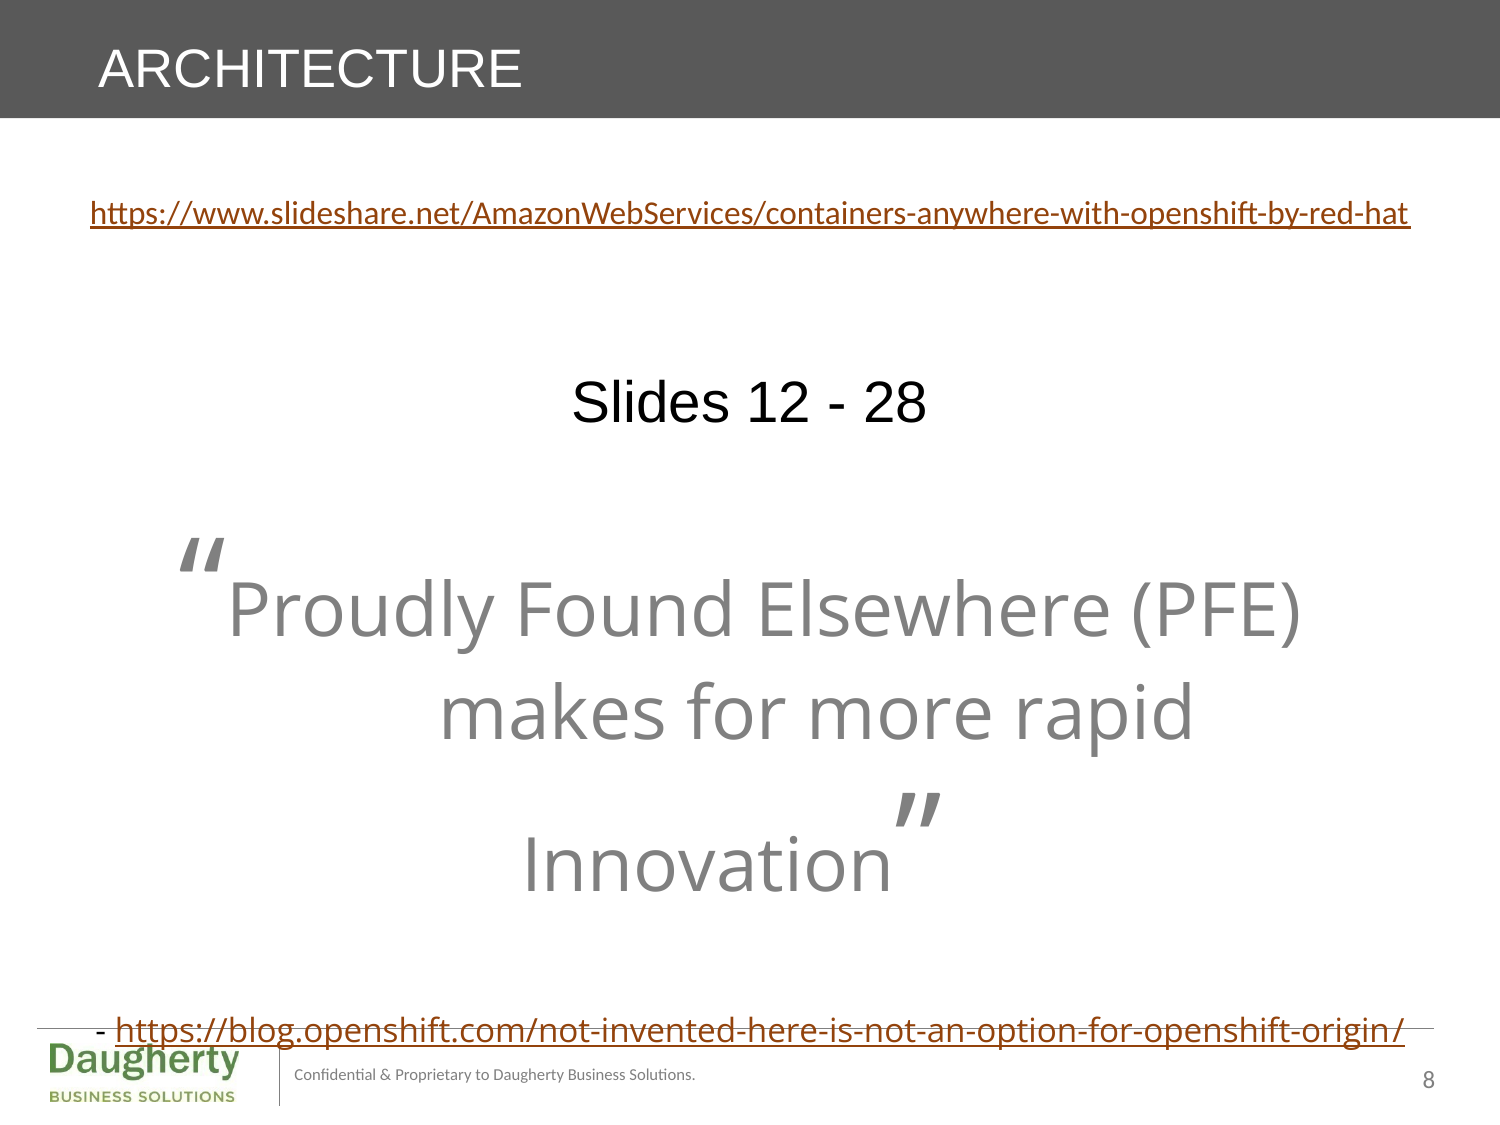

# ARCHITECTURE
https://www.slideshare.net/AmazonWebServices/containers-anywhere-with-openshift-by-red-hat

Slides 12 - 28
“Proudly Found Elsewhere (PFE)
       makes for more rapid Innovation”

- https://blog.openshift.com/not-invented-here-is-not-an-option-for-openshift-origin/